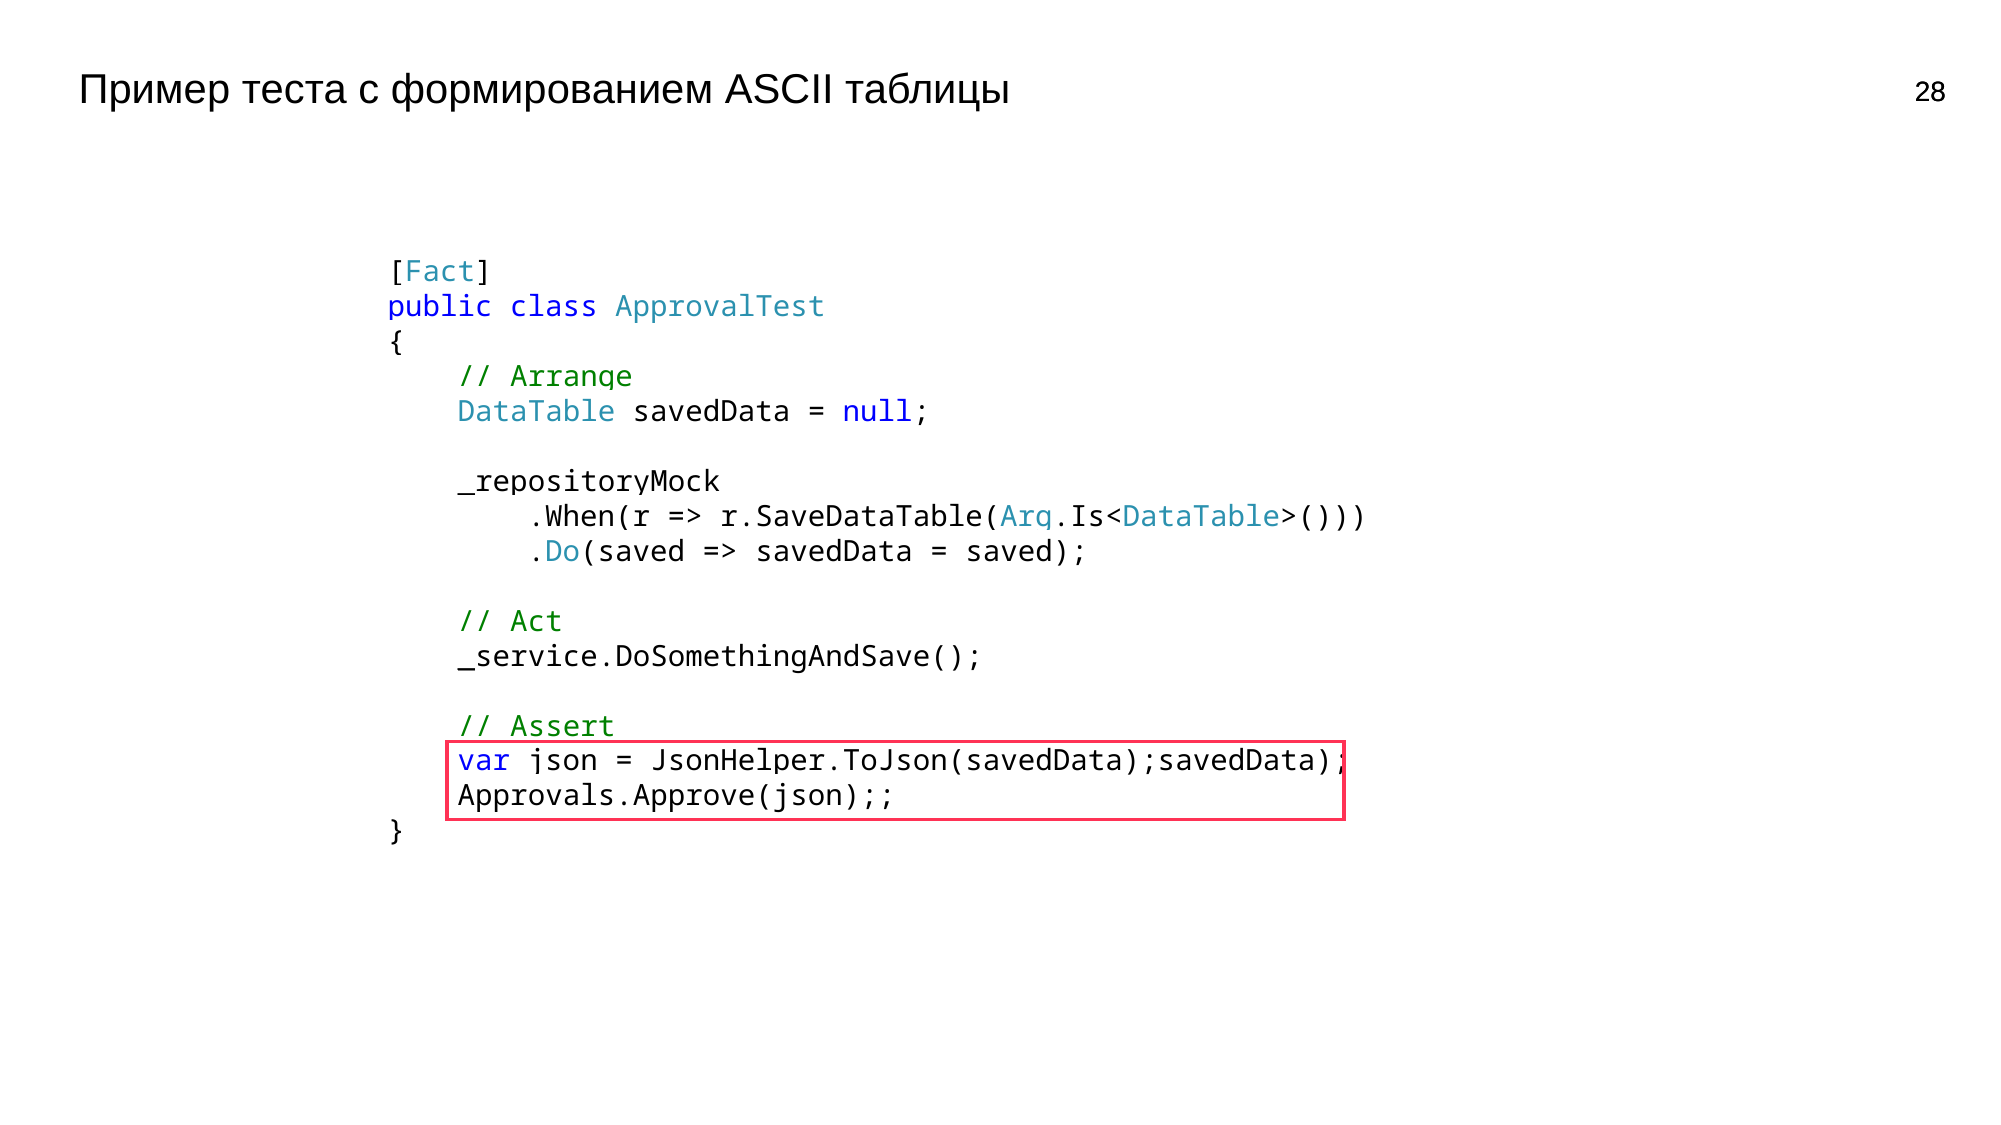

# Пример теста с формированием ASCII таблицы
[Fact]
public class ApprovalTest
{
    // Arrange
    DataTable savedData = null;

    _repositoryMock
        .When(r => r.SaveDataTable(Arg.Is<DataTable>()))
        .Do(saved => savedData = saved);

    // Act
    _service.DoSomethingAndSave();

    // Assert

}
    var table = TableFormatter.ToAsciiTable(savedData);
    Approvals.Approve(table);
    var json = JsonHelper.ToJson(savedData);
    Approvals.Approve(json);